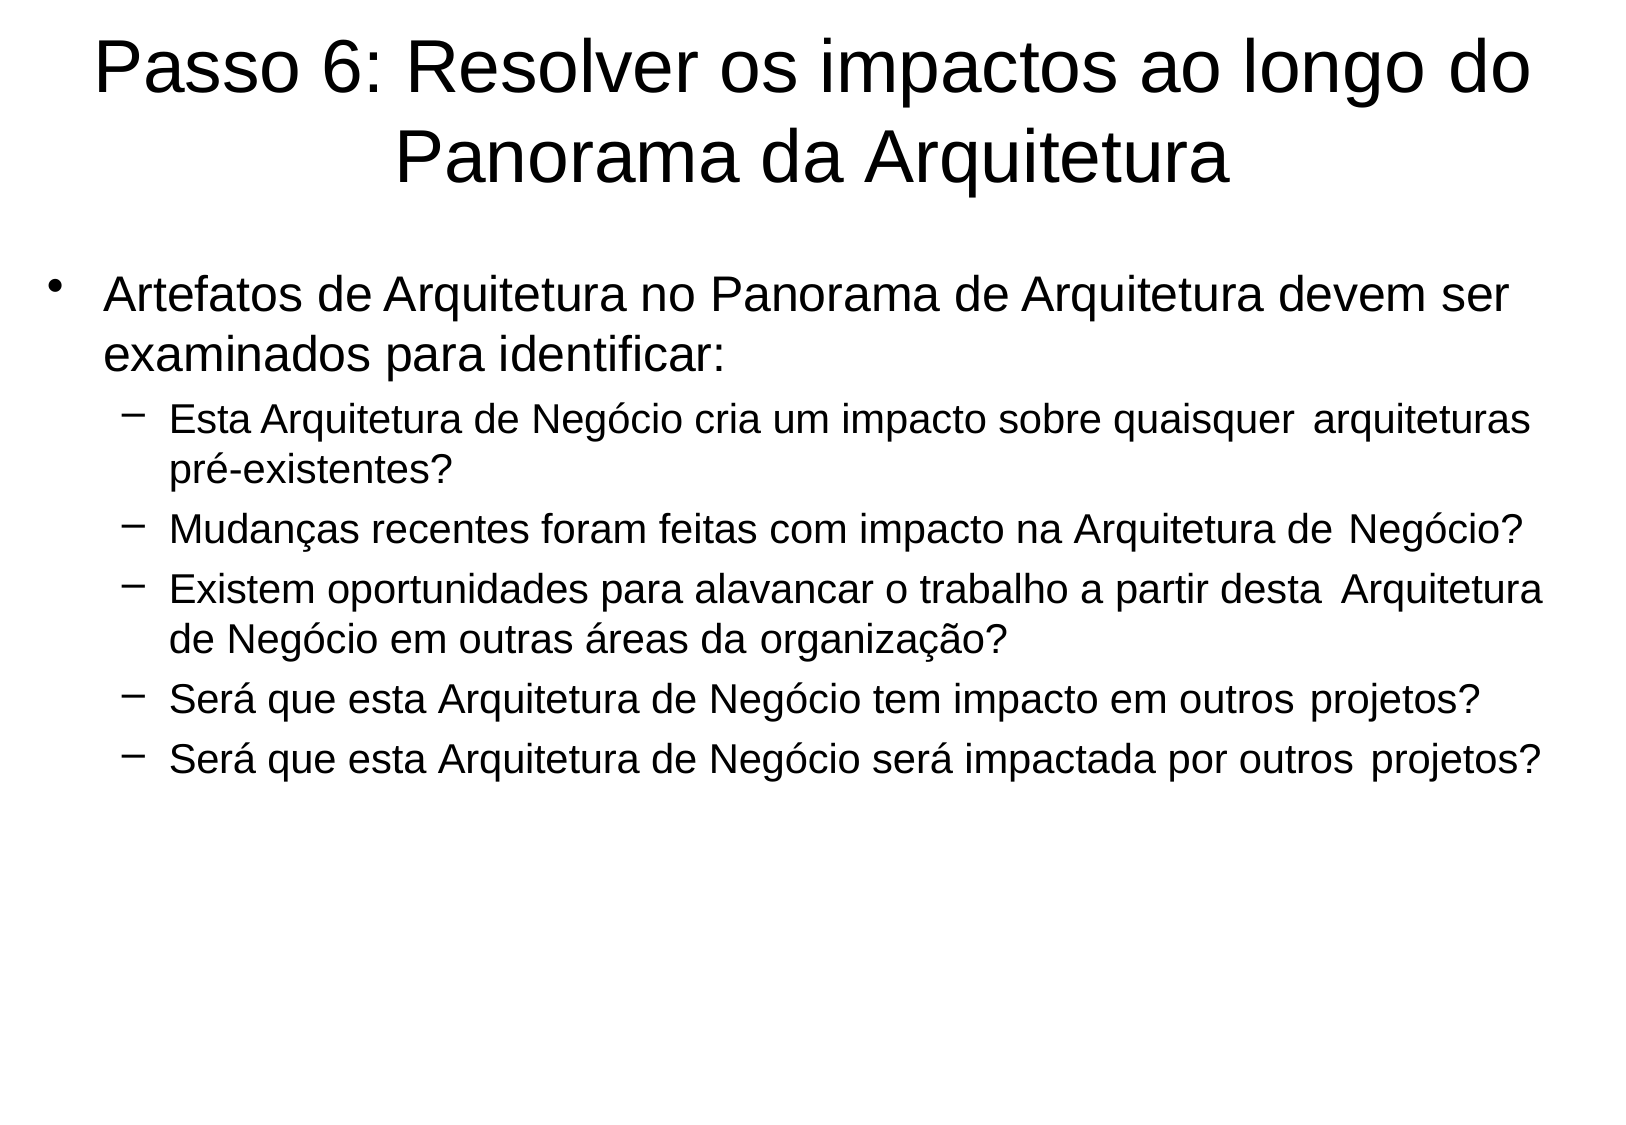

# Passo 6: Resolver os impactos ao longo do
Panorama da Arquitetura
Artefatos de Arquitetura no Panorama de Arquitetura devem ser
examinados para identificar:
Esta Arquitetura de Negócio cria um impacto sobre quaisquer arquiteturas
pré-existentes?
Mudanças recentes foram feitas com impacto na Arquitetura de Negócio?
Existem oportunidades para alavancar o trabalho a partir desta Arquitetura
de Negócio em outras áreas da organização?
Será que esta Arquitetura de Negócio tem impacto em outros projetos?
Será que esta Arquitetura de Negócio será impactada por outros projetos?